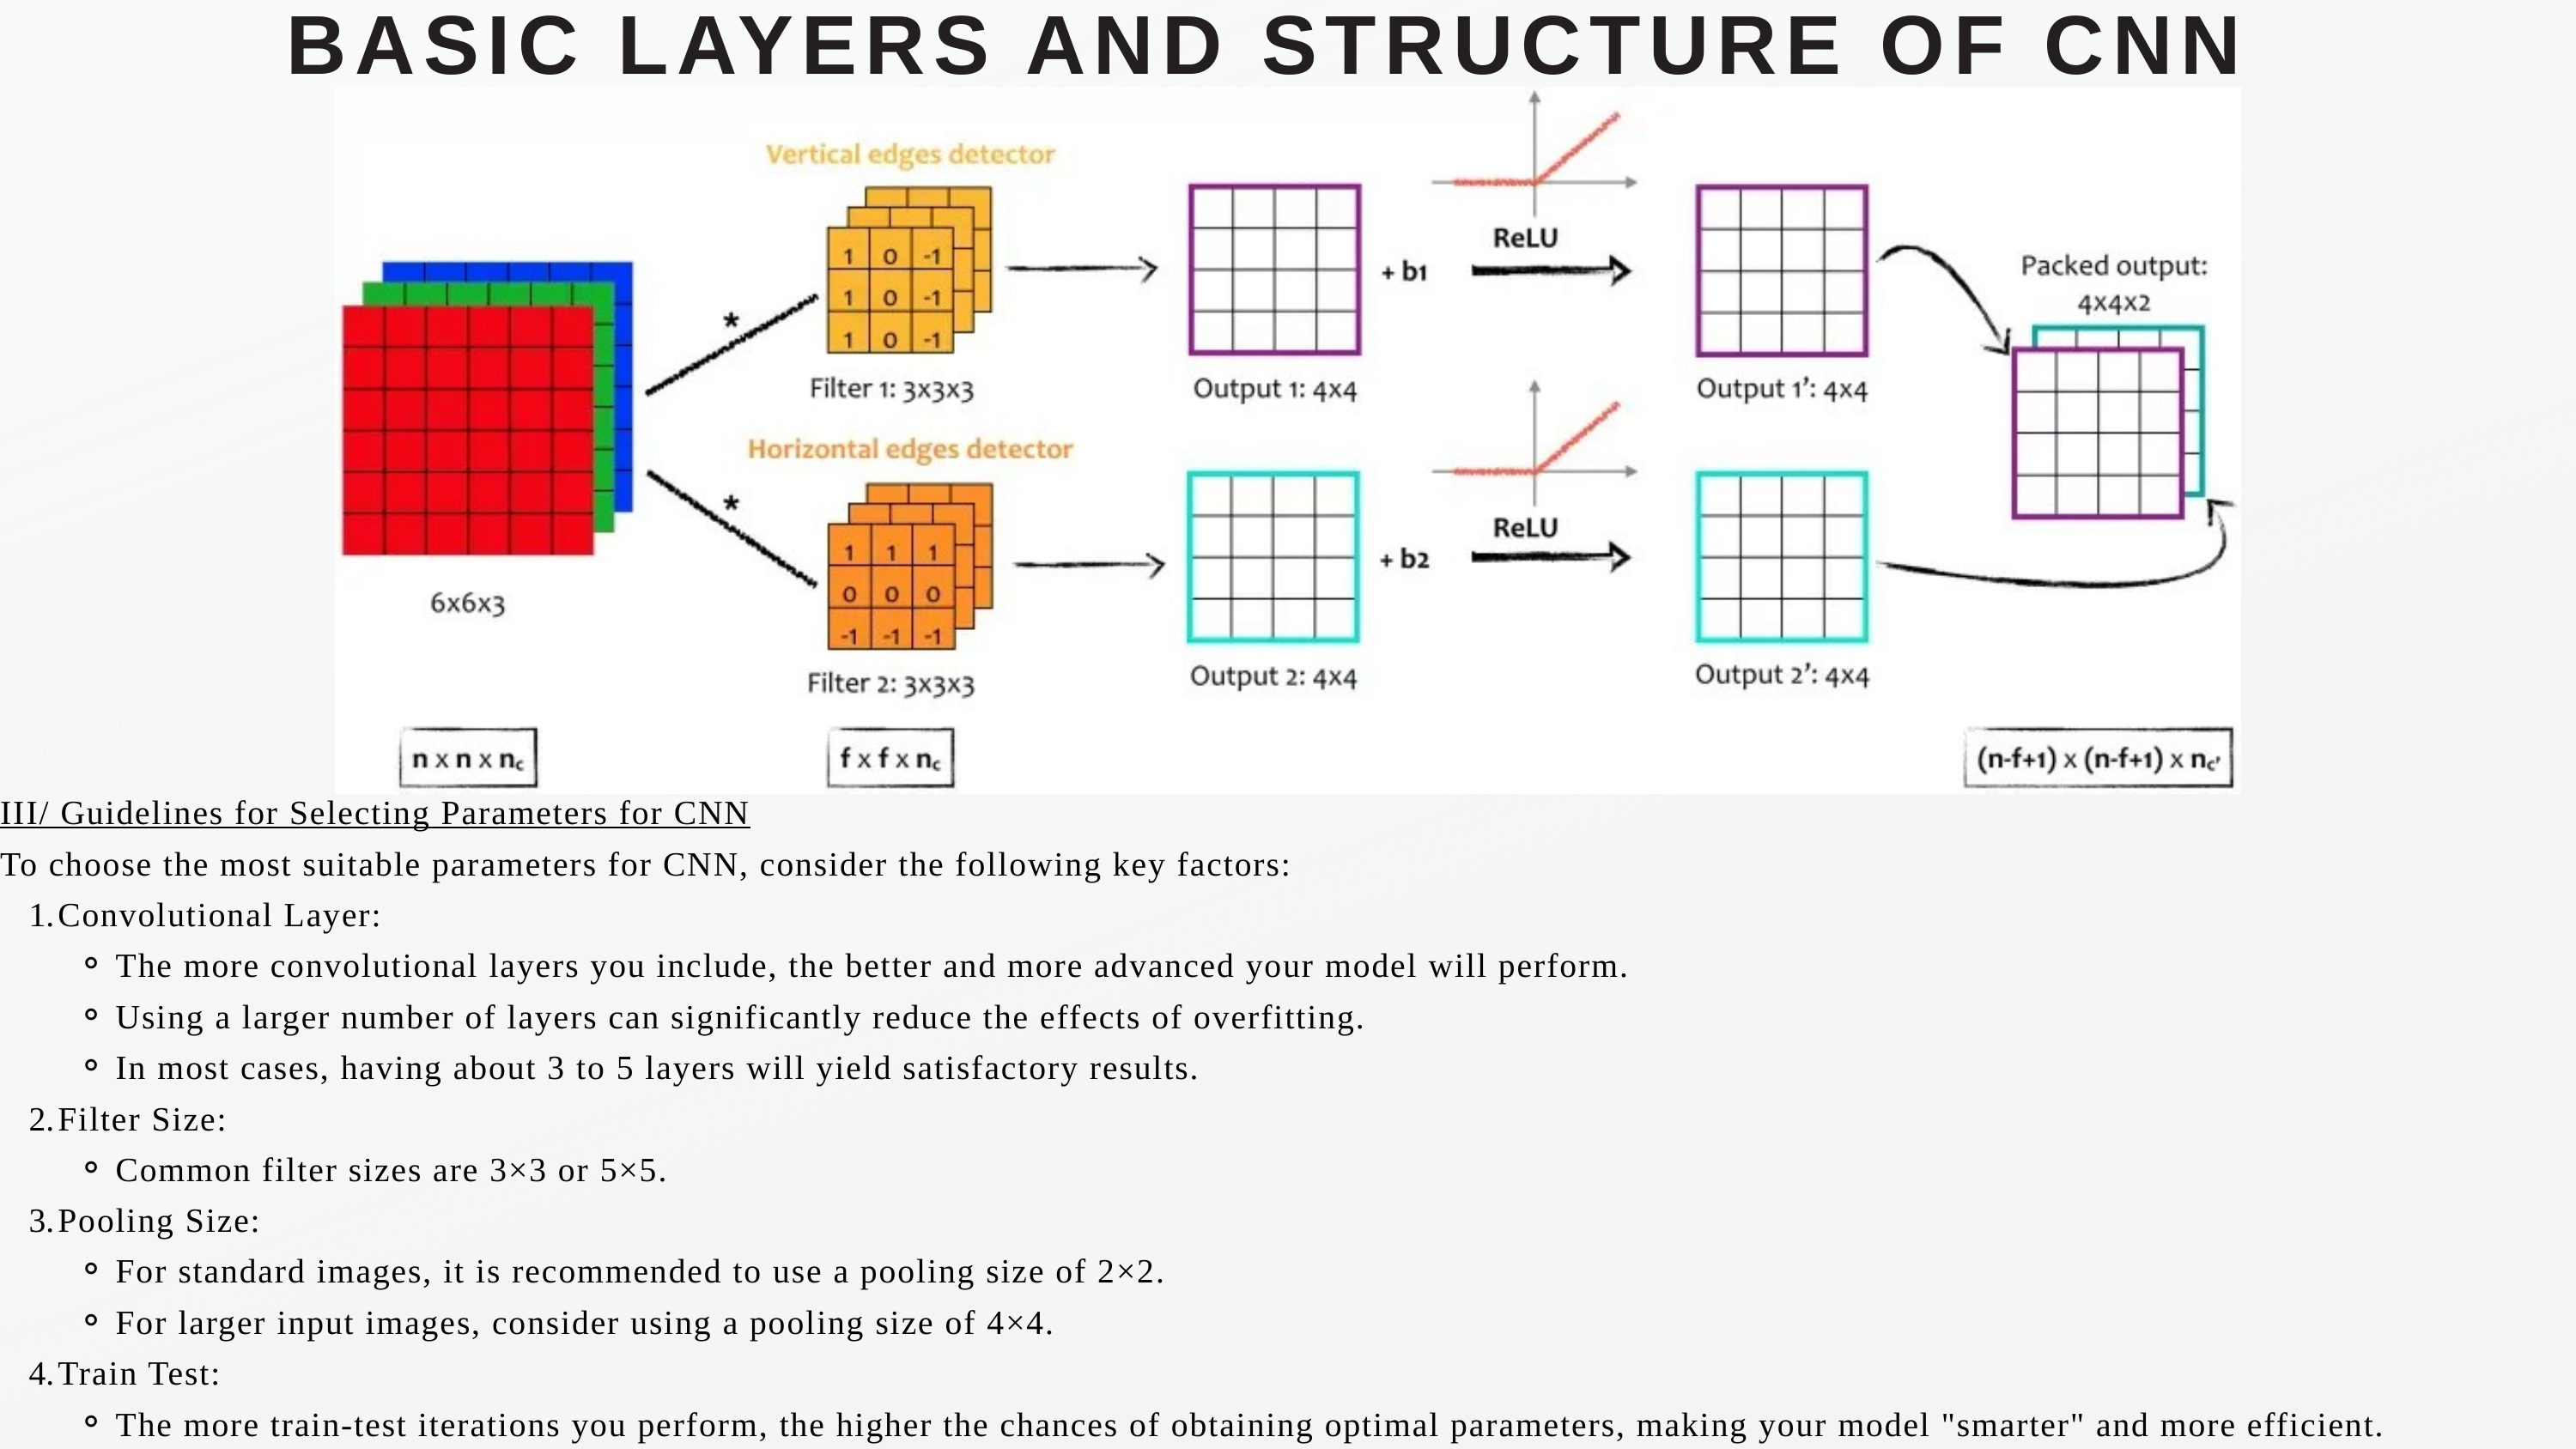

BASIC LAYERS AND STRUCTURE OF CNN

III/ Guidelines for Selecting Parameters for CNN
To choose the most suitable parameters for CNN, consider the following key factors:
Convolutional Layer:
The more convolutional layers you include, the better and more advanced your model will perform.
Using a larger number of layers can significantly reduce the effects of overfitting.
In most cases, having about 3 to 5 layers will yield satisfactory results.
Filter Size:
Common filter sizes are 3×3 or 5×5.
Pooling Size:
For standard images, it is recommended to use a pooling size of 2×2.
For larger input images, consider using a pooling size of 4×4.
Train Test:
The more train-test iterations you perform, the higher the chances of obtaining optimal parameters, making your model "smarter" and more efficient.